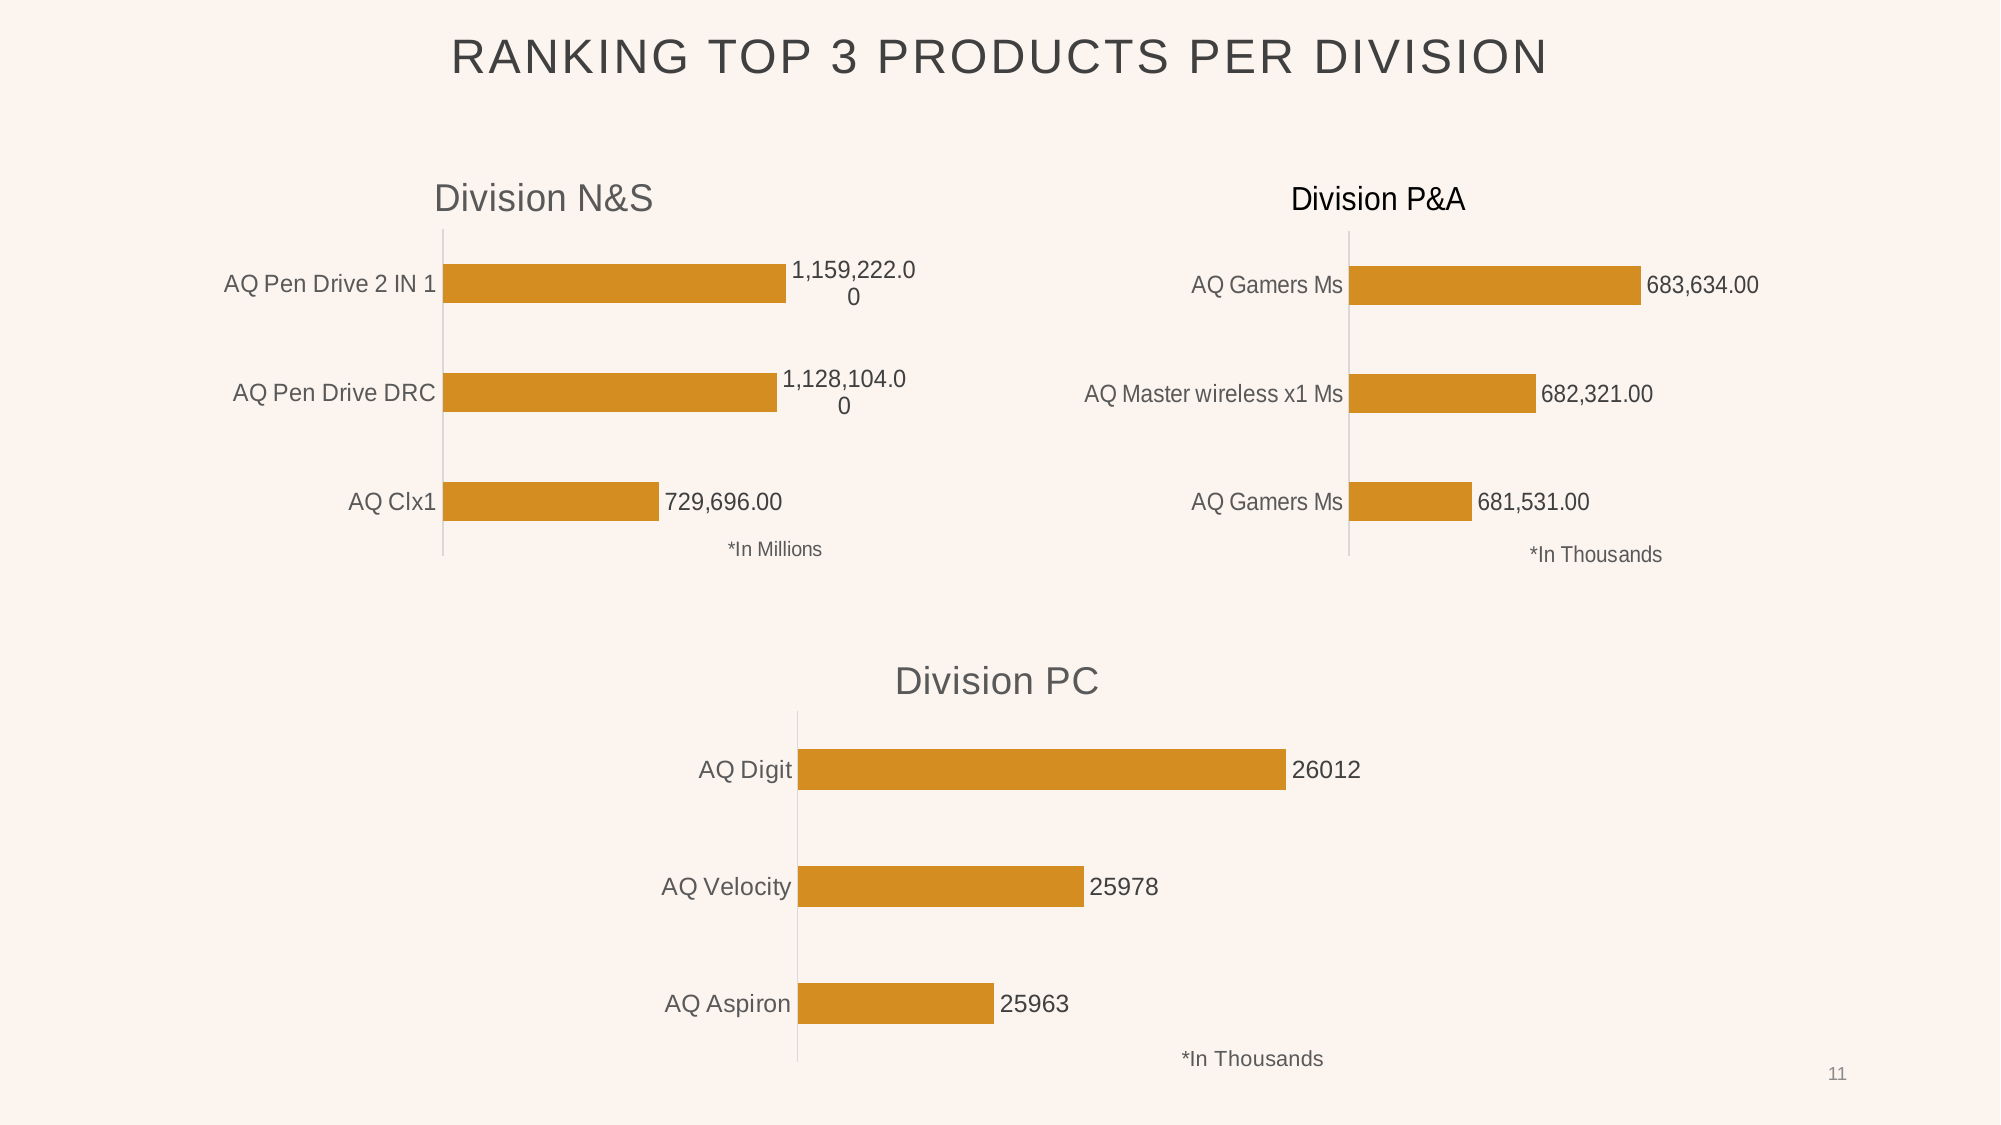

# Ranking Top 3 Products per division

### Chart: Division N&S

| Category |  total_sold_quantity |
|---|---|
| AQ Pen Drive 2 IN 1 | 1159222.0 |
| AQ Pen Drive DRC | 1128104.0 |
| AQ Clx1 | 729696.0 |

### Chart: Division P&A

| Category |  total_sold_quantity |
|---|---|
| AQ Gamers Ms | 683634.0 |
| AQ Master wireless x1 Ms | 682321.0 |
| AQ Gamers Ms | 681531.0 |

### Chart: Division PC

| Category |  total_sold_quantity |
|---|---|
| AQ Digit | 26012.0 |
| AQ Velocity | 25978.0 |
| AQ Aspiron | 25963.0 |
11